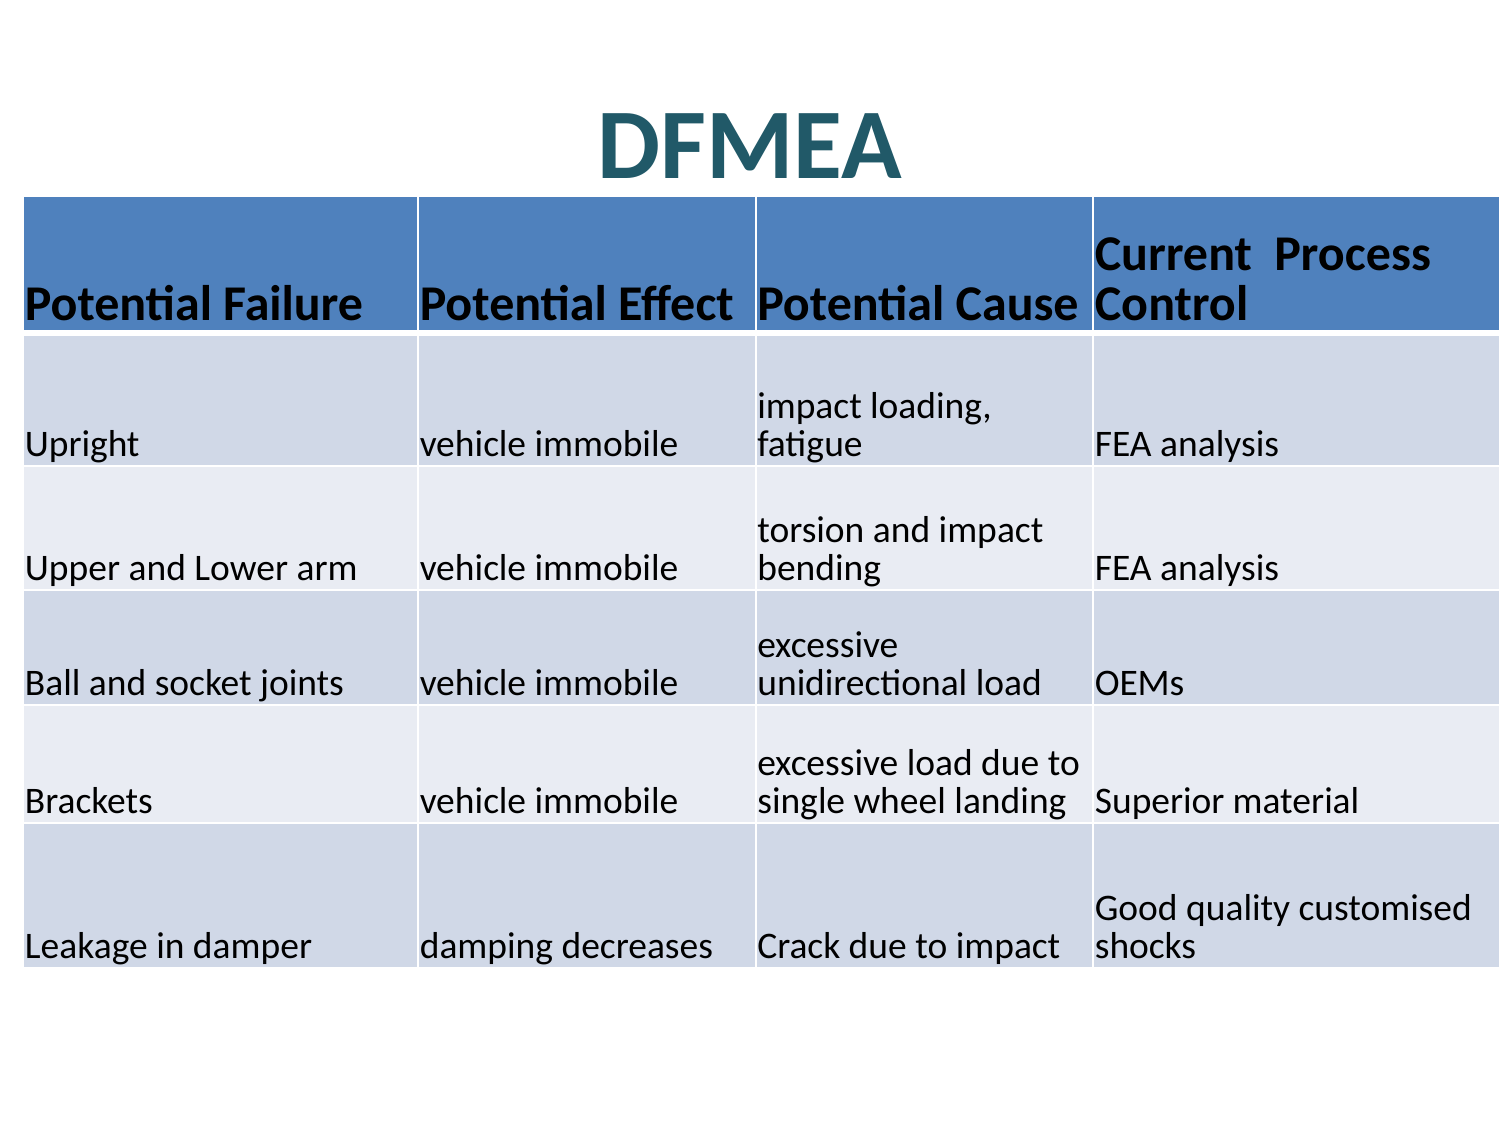

# DFMEA
| Potential Failure | Potential Effect | Potential Cause | Current Process Control |
| --- | --- | --- | --- |
| Upright | vehicle immobile | impact loading, fatigue | FEA analysis |
| Upper and Lower arm | vehicle immobile | torsion and impact bending | FEA analysis |
| Ball and socket joints | vehicle immobile | excessive unidirectional load | OEMs |
| Brackets | vehicle immobile | excessive load due to single wheel landing | Superior material |
| Leakage in damper | damping decreases | Crack due to impact | Good quality customised shocks |